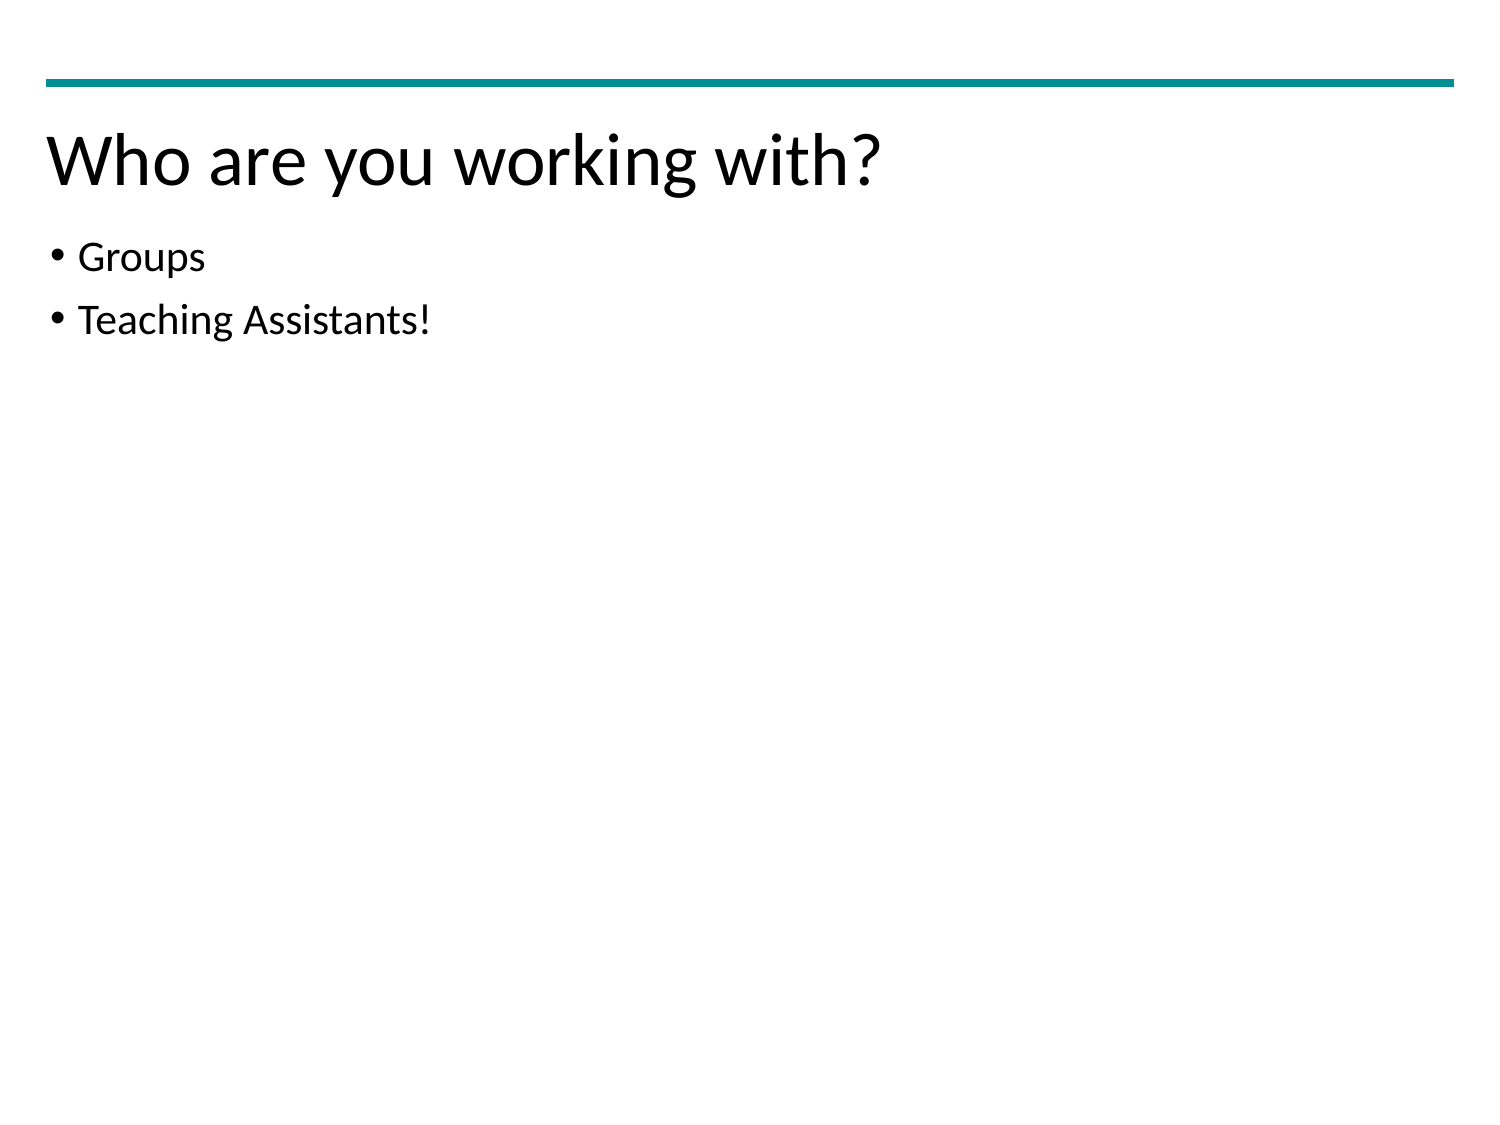

# Who are you working with?
Groups
Teaching Assistants!